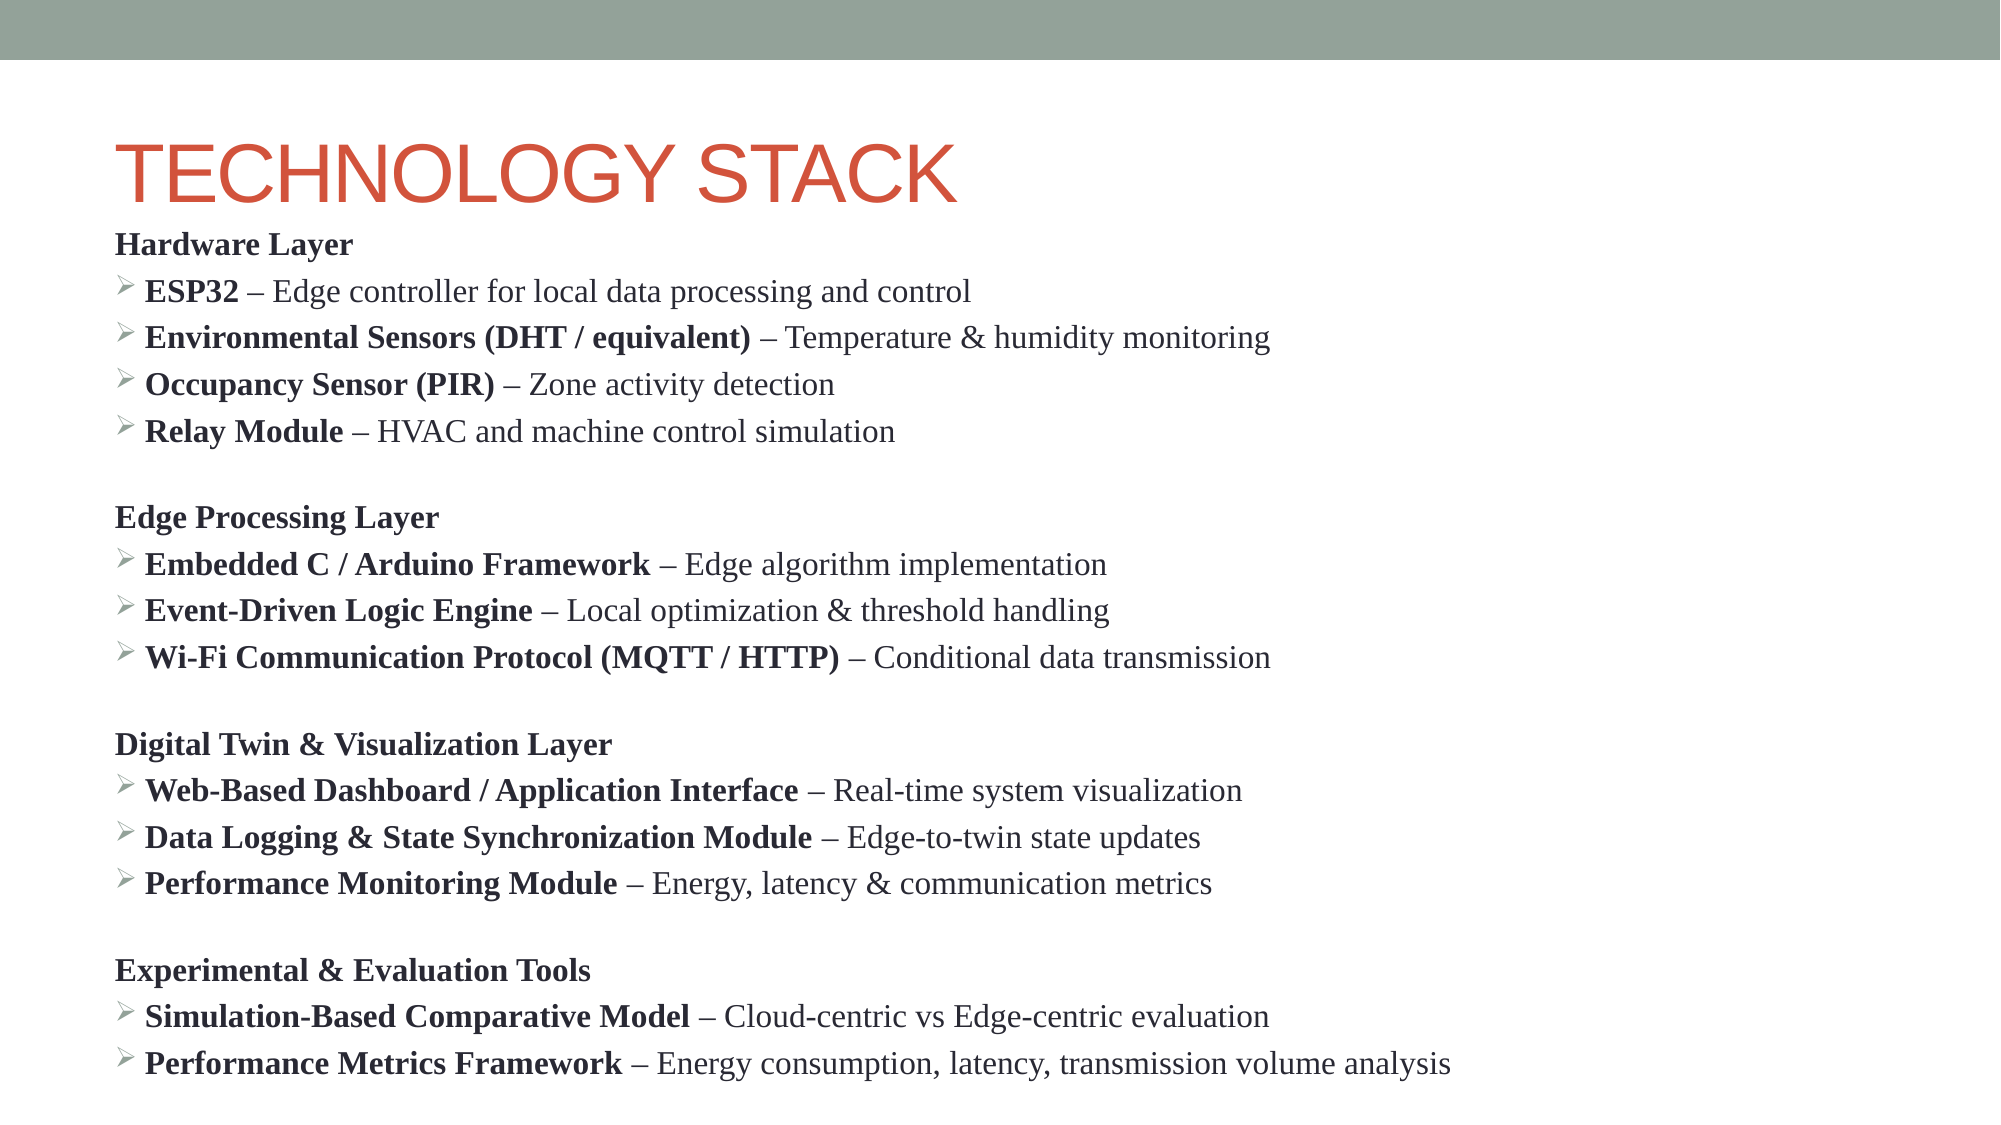

# TECHNOLOGY STACK
Hardware Layer
ESP32 – Edge controller for local data processing and control
Environmental Sensors (DHT / equivalent) – Temperature & humidity monitoring
Occupancy Sensor (PIR) – Zone activity detection
Relay Module – HVAC and machine control simulation
Edge Processing Layer
Embedded C / Arduino Framework – Edge algorithm implementation
Event-Driven Logic Engine – Local optimization & threshold handling
Wi-Fi Communication Protocol (MQTT / HTTP) – Conditional data transmission
Digital Twin & Visualization Layer
Web-Based Dashboard / Application Interface – Real-time system visualization
Data Logging & State Synchronization Module – Edge-to-twin state updates
Performance Monitoring Module – Energy, latency & communication metrics
Experimental & Evaluation Tools
Simulation-Based Comparative Model – Cloud-centric vs Edge-centric evaluation
Performance Metrics Framework – Energy consumption, latency, transmission volume analysis